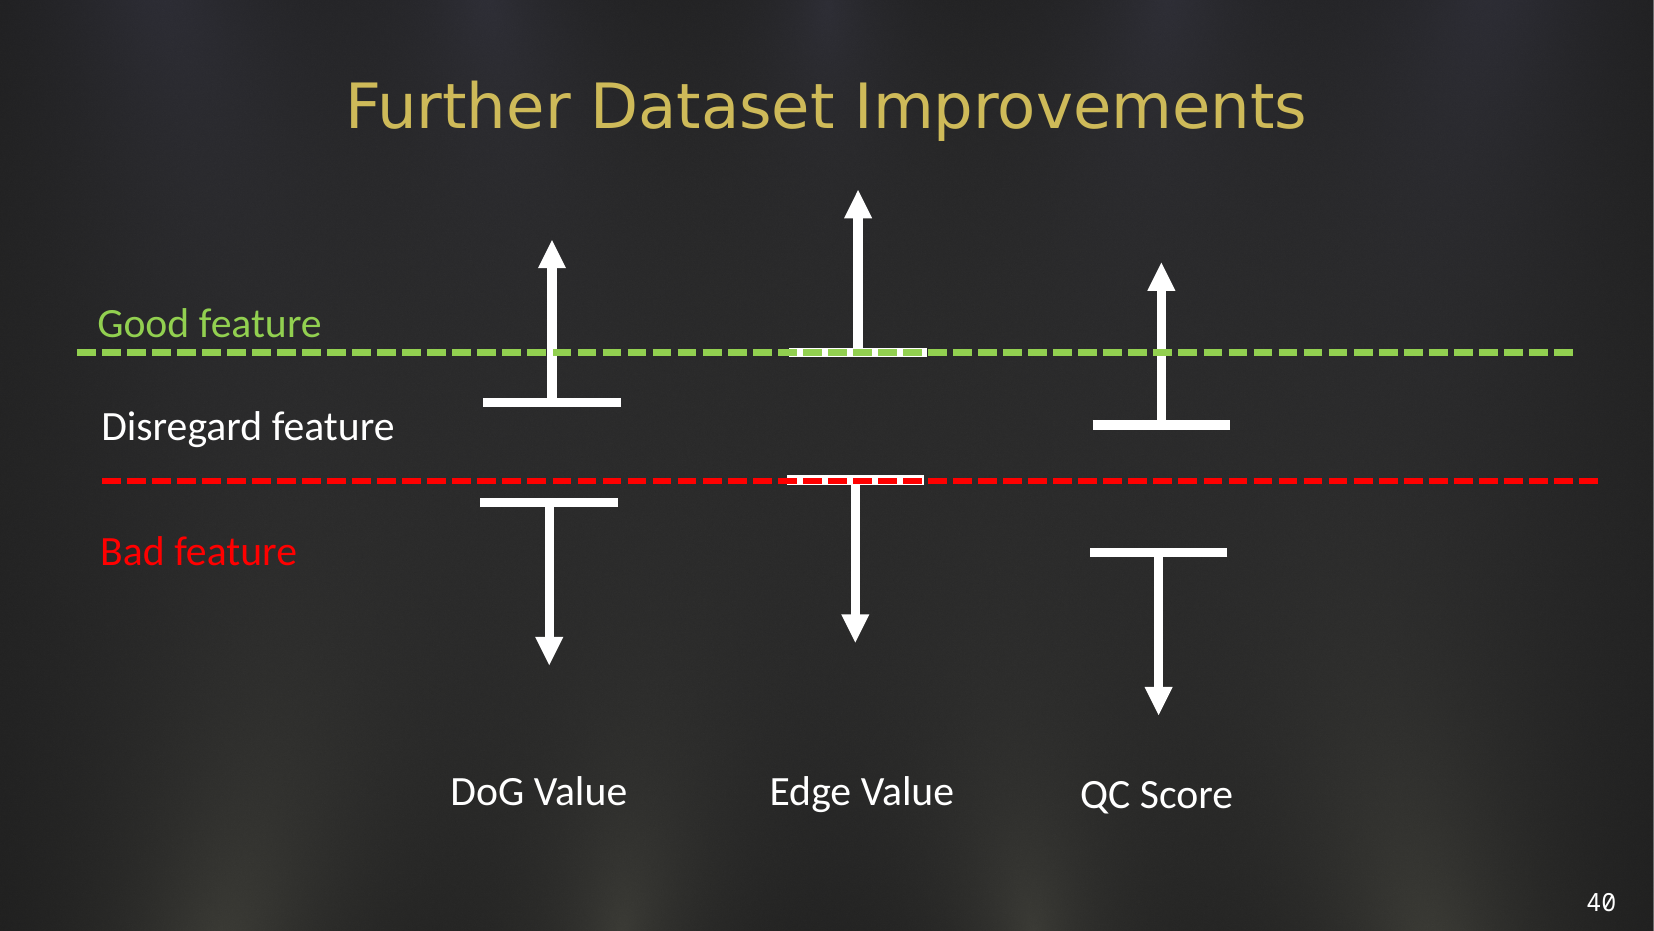

Further Dataset Improvements
Good feature
Disregard feature
Bad feature
DoG Value
Edge Value
QC Score